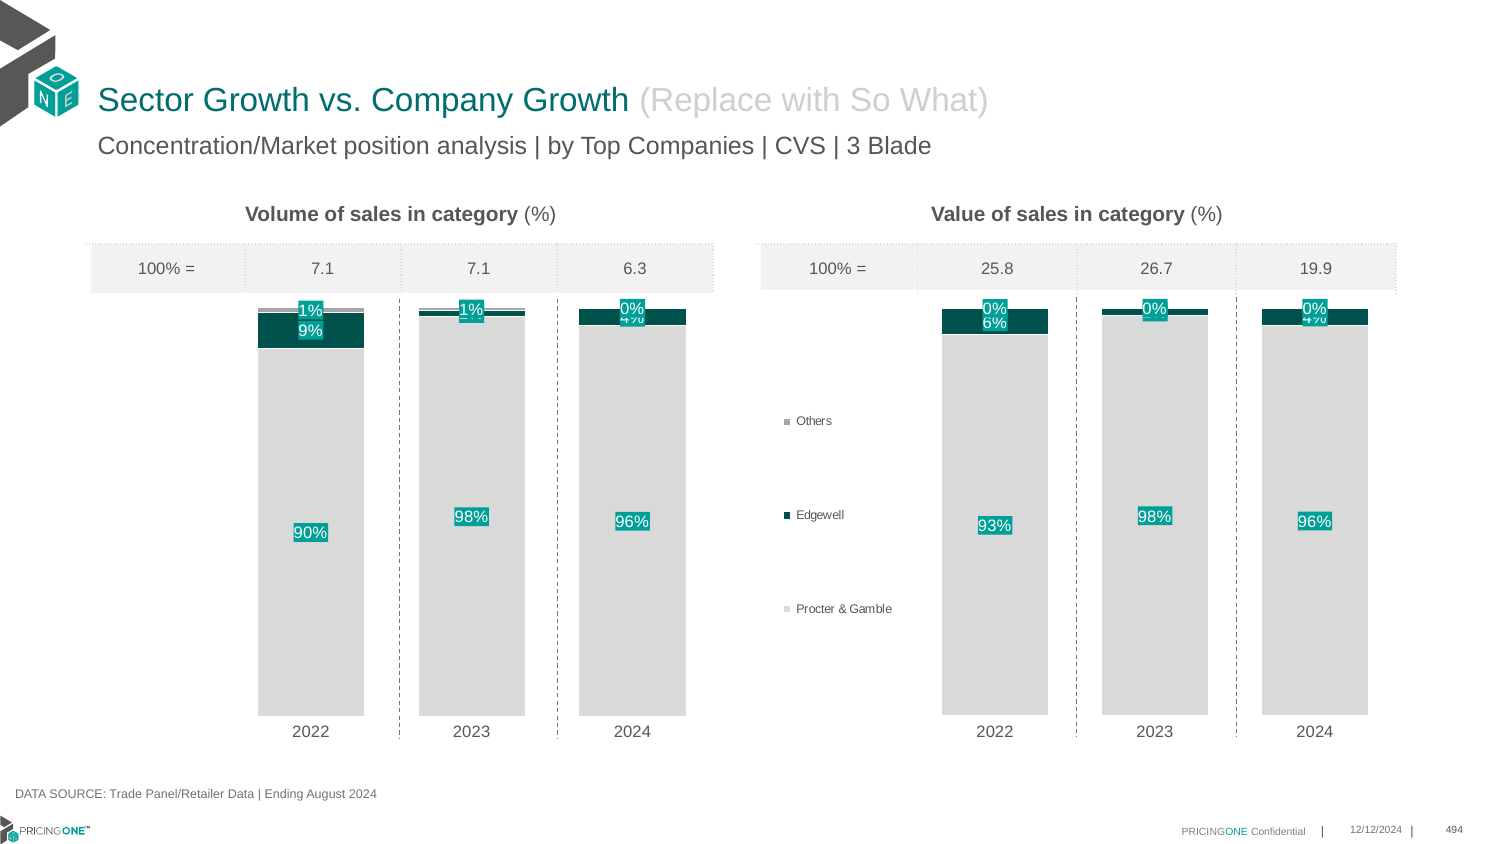

# Sector Growth vs. Company Growth (Replace with So What)
Concentration/Market position analysis | by Top Companies | CVS | 3 Blade
| Volume of sales in category (%) |  |  |  |
| --- | --- | --- | --- |
| 100% = | 7.1 | 7.1 | 6.3 |
| Value of sales in category (%) |  |  |  |
| --- | --- | --- | --- |
| 100% = | 25.8 | 26.7 | 19.9 |

### Chart

| Category | Procter & Gamble | Edgewell | Others |
|---|---|---|---|
| 2022 | 0.9006536907552077 | 0.08886382819664598 | 0.010482481048146239 |
| 2023 | 0.977862681547061 | 0.016284225487147305 | 0.005853092965791634 |
| 2024 | 0.9558269943692304 | 0.04228549299691991 | 0.001887512633849711 |

### Chart

| Category | Procter & Gamble | Edgewell | Others |
|---|---|---|---|
| 2022 | 0.9343118050614453 | 0.06403684658931591 | 0.0016513483492388021 |
| 2023 | 0.9812408052755626 | 0.017613946981984378 | 0.0011452477424529993 |
| 2024 | 0.9561707817173051 | 0.043283105830873705 | 0.0005461124518212568 |
DATA SOURCE: Trade Panel/Retailer Data | Ending August 2024

12/12/2024
494